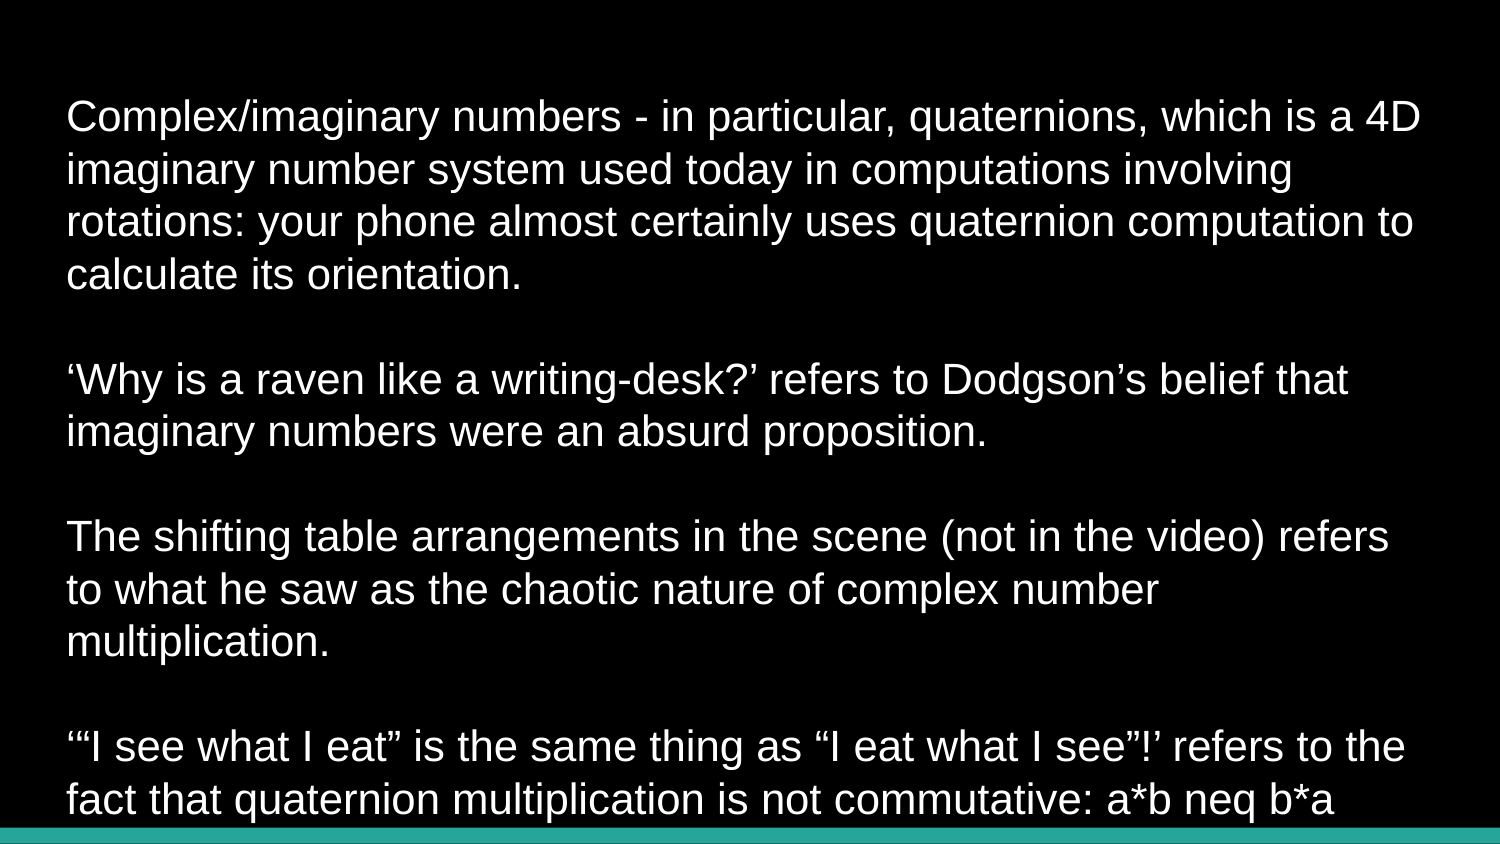

# Complex/imaginary numbers - in particular, quaternions, which is a 4D imaginary number system used today in computations involving rotations: your phone almost certainly uses quaternion computation to calculate its orientation. ‘Why is a raven like a writing-desk?’ refers to Dodgson’s belief that imaginary numbers were an absurd proposition. The shifting table arrangements in the scene (not in the video) refers to what he saw as the chaotic nature of complex number multiplication. ‘“I see what I eat” is the same thing as “I eat what I see”!’ refers to the fact that quaternion multiplication is not commutative: a*b neq b*a